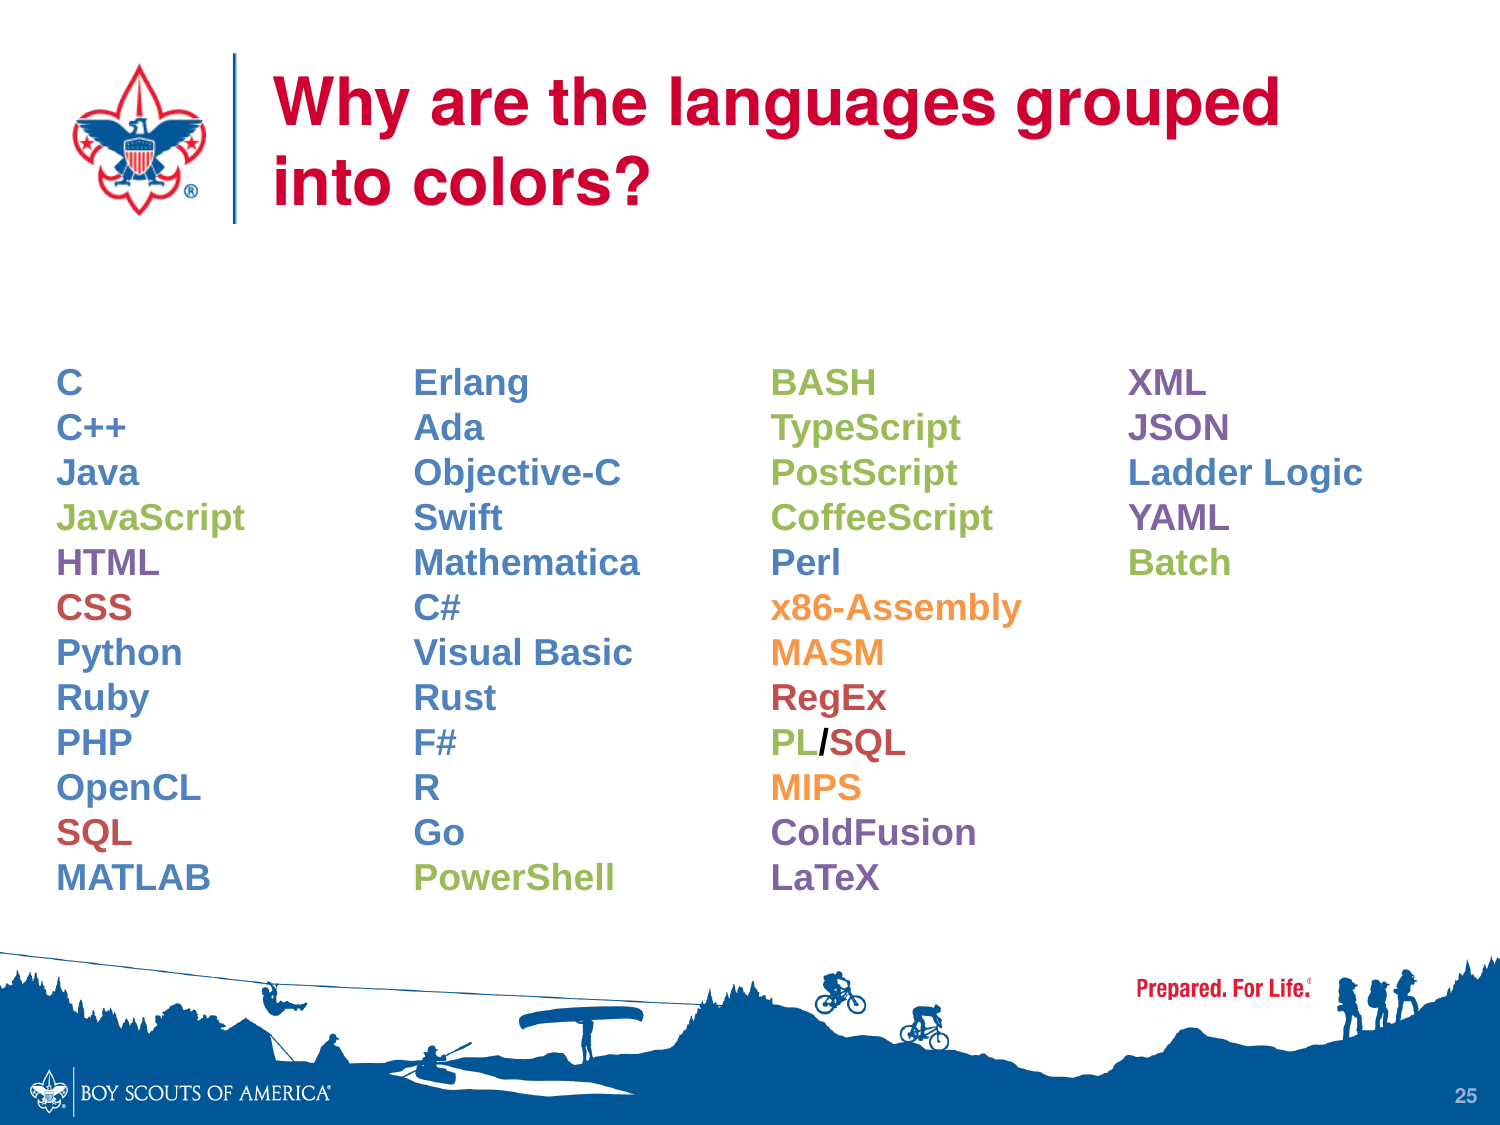

# Why are the languages grouped into colors?
C
C++
Java
JavaScript
HTML
CSS
Python
Ruby
PHP
OpenCL
SQL
MATLAB
Erlang
Ada
Objective-C
Swift
Mathematica
C#
Visual Basic
Rust
F#
R
Go
PowerShell
BASH
TypeScript
PostScript
CoffeeScript
Perl
x86-Assembly MASM
RegEx
PL/SQL
MIPS
ColdFusion
LaTeX
XML
JSON
Ladder Logic
YAML
Batch
25